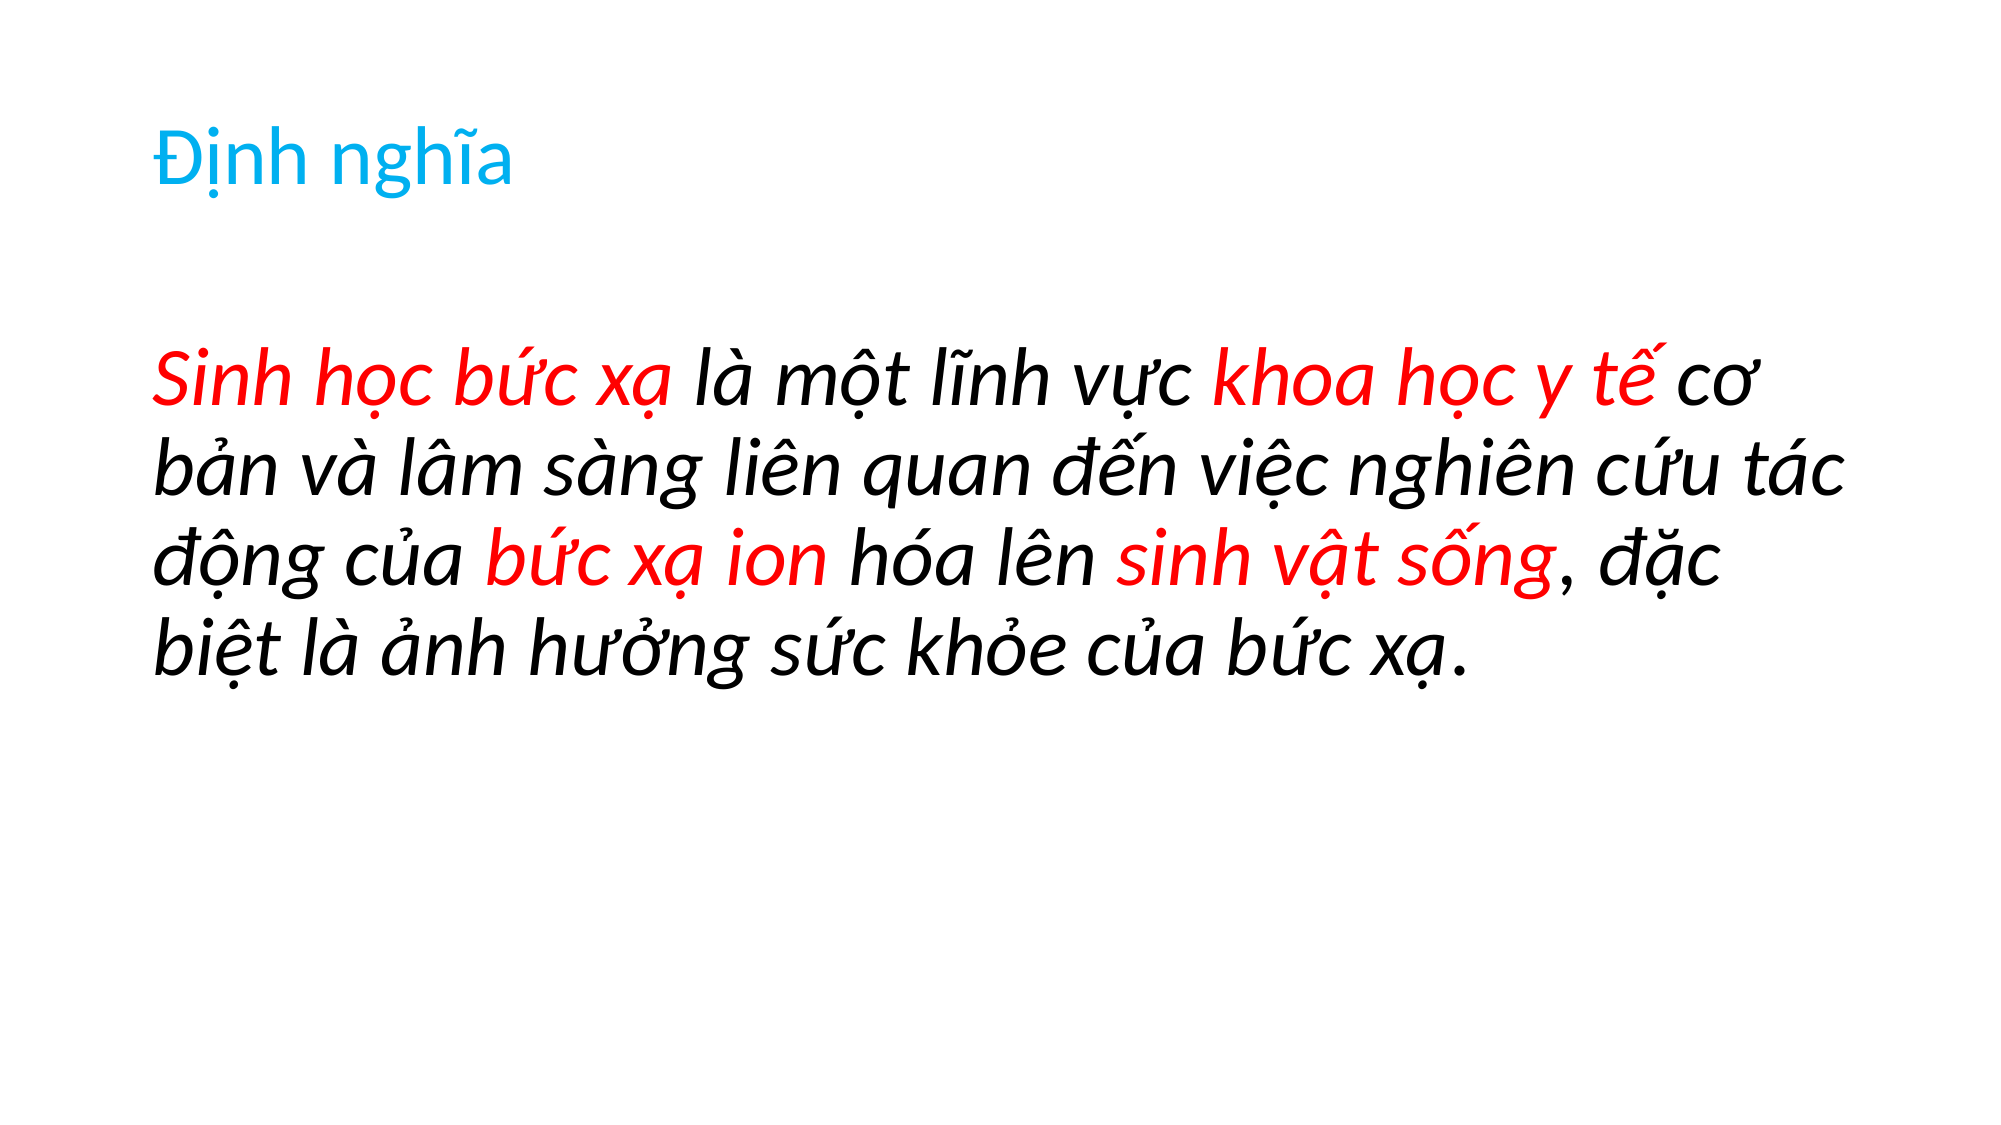

Định nghĩa

Sinh học bức xạ là một lĩnh vực khoa học y tế cơ bản và lâm sàng liên quan đến việc nghiên cứu tác động của bức xạ ion hóa lên sinh vật sống, đặc biệt là ảnh hưởng sức khỏe của bức xạ.